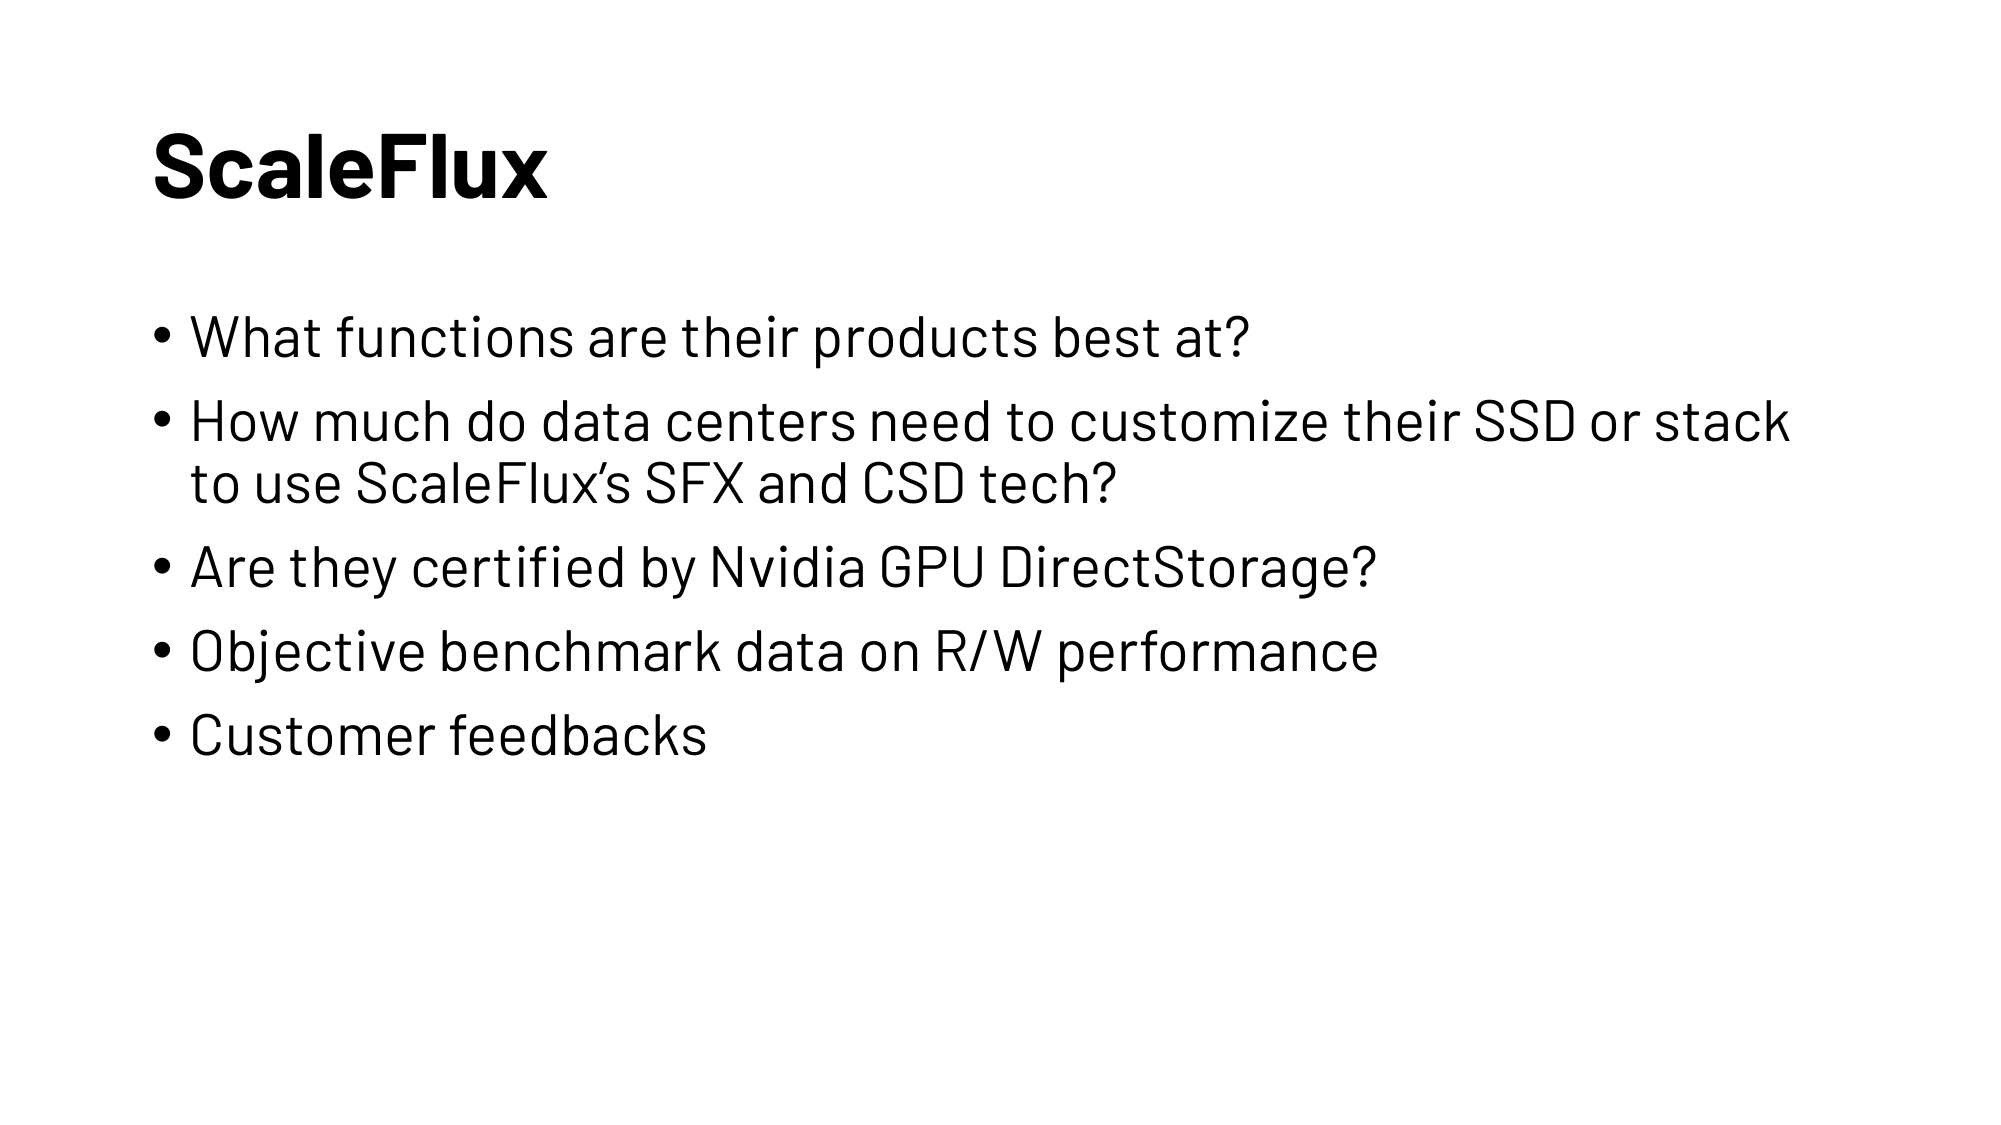

# ScaleFlux
What functions are their products best at?
How much do data centers need to customize their SSD or stack to use ScaleFlux’s SFX and CSD tech?
Are they certified by Nvidia GPU DirectStorage?
Objective benchmark data on R/W performance
Customer feedbacks